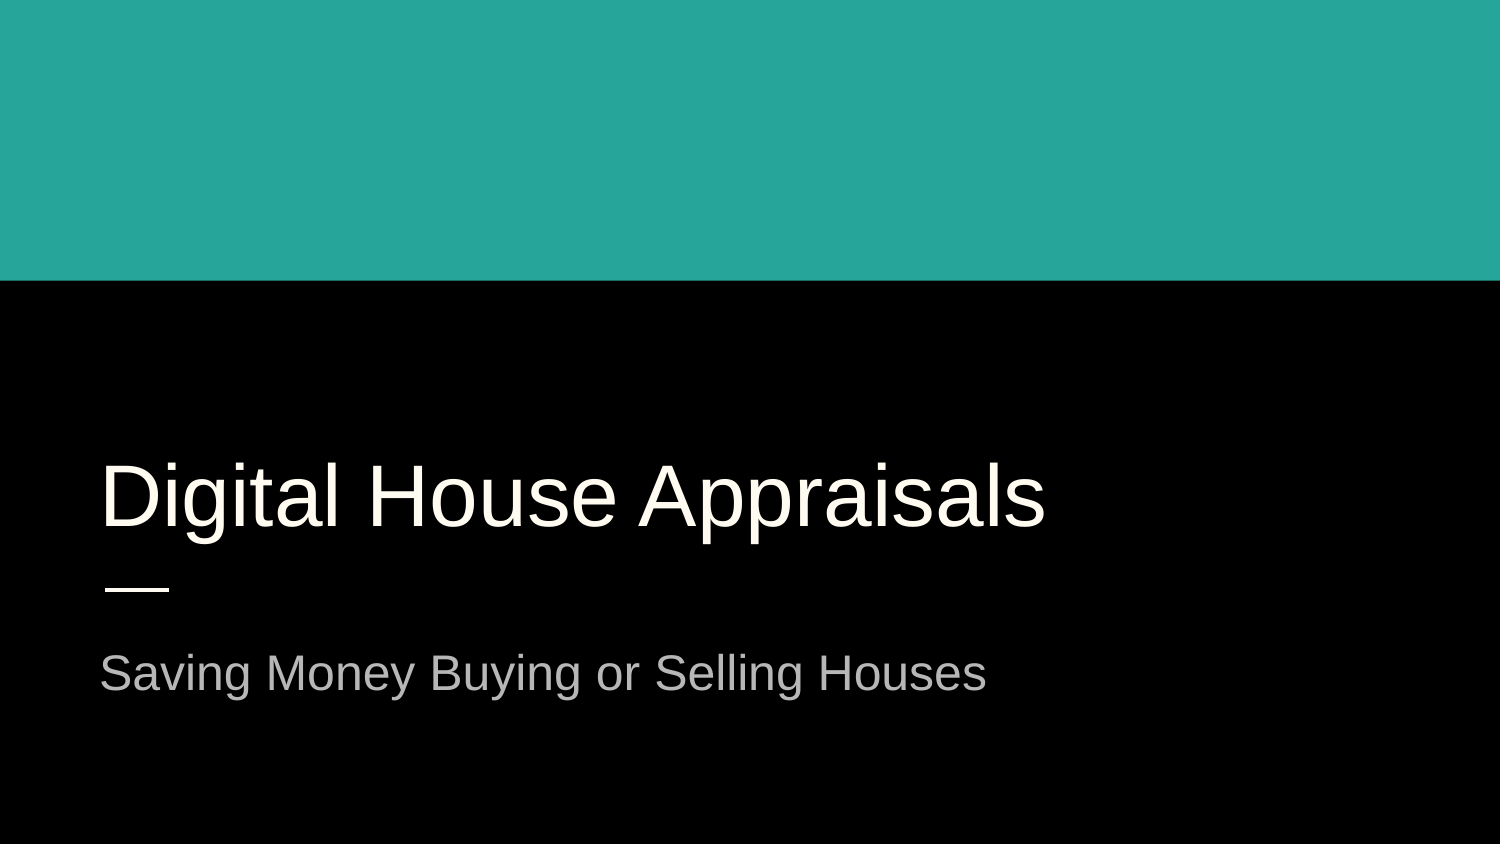

# Digital House Appraisals
Saving Money Buying or Selling Houses